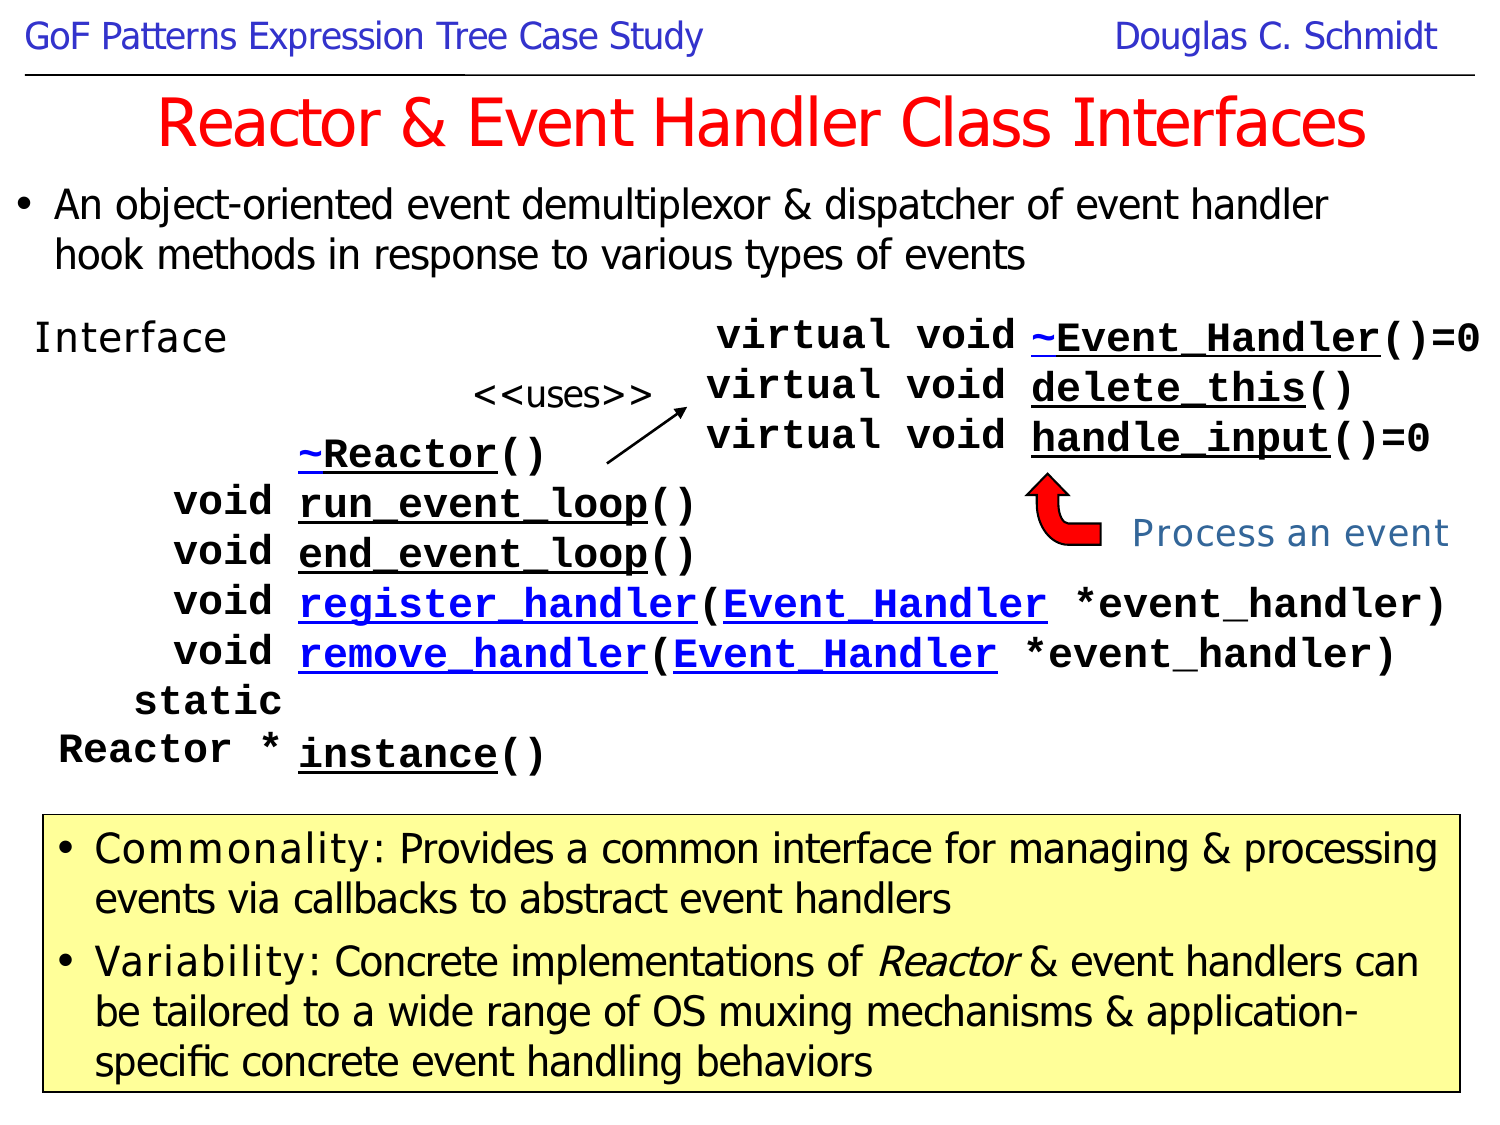

# Reactor & Event Handler Class Interfaces
An object-oriented event demultiplexor & dispatcher of event handler hook methods in response to various types of events
Interface
| virtual void | ~Event\_Handler()=0 |
| --- | --- |
| virtual void | delete\_this() |
| virtual void | handle\_input()=0 |
<<uses>>
|  | ~Reactor() |
| --- | --- |
| void | run\_event\_loop() |
| void | end\_event\_loop() |
| void | register\_handler(Event\_Handler \*event\_handler) |
| void | remove\_handler(Event\_Handler \*event\_handler) |
| static Reactor \* | instance() |

Process an event
Commonality: Provides a common interface for managing & processing events via callbacks to abstract event handlers
Variability: Concrete implementations of Reactor & event handlers can be tailored to a wide range of OS muxing mechanisms & application-specific concrete event handling behaviors